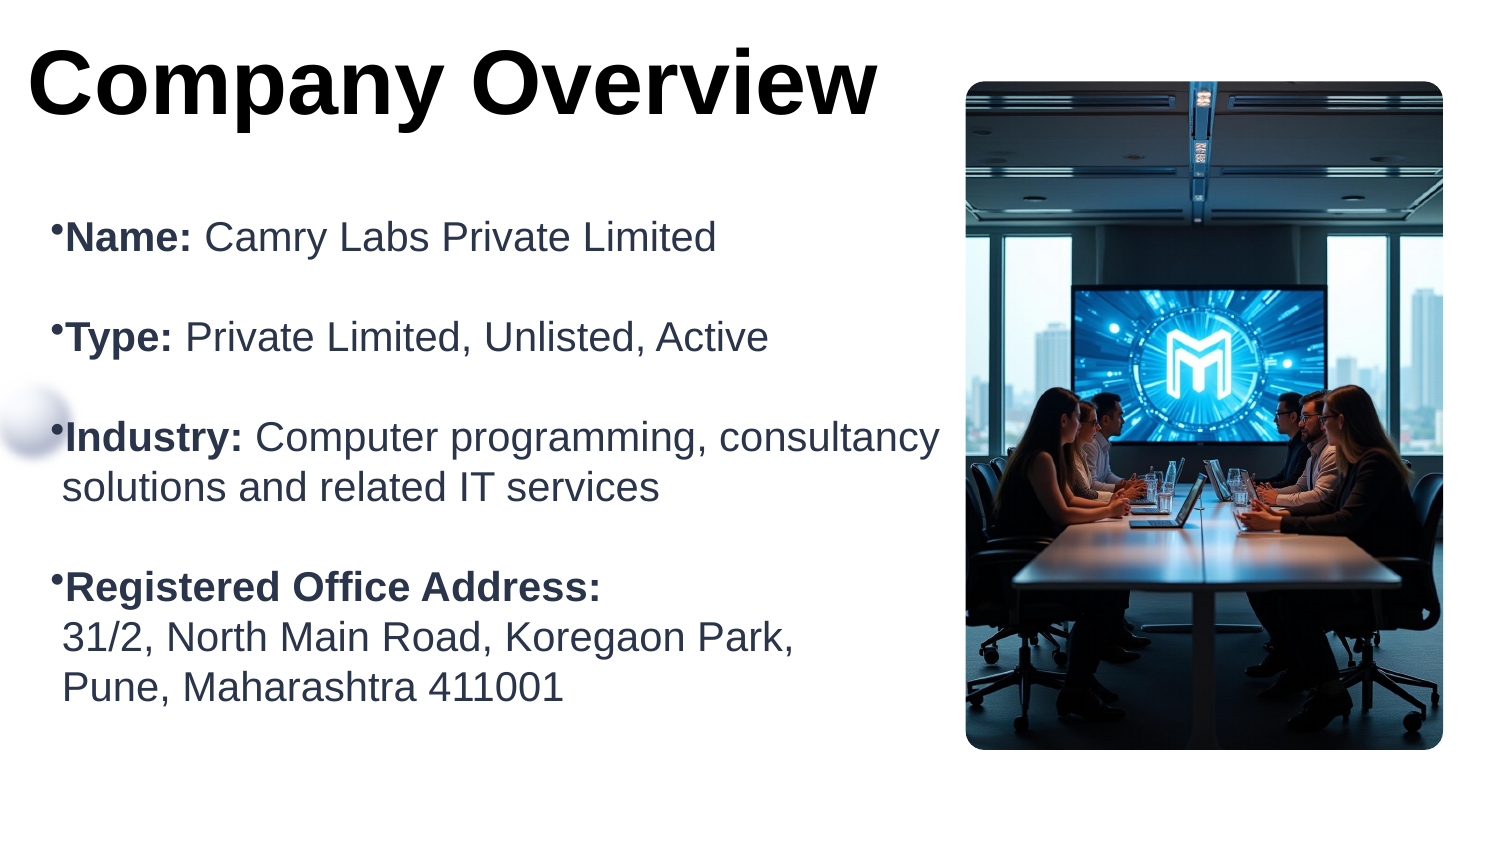

# Company Overview

Name: Camry Labs Private Limited

Type: Private Limited, Unlisted, Active

Industry: Computer programming, consultancy
 solutions and related IT services

Registered Office Address:
 31/2, North Main Road, Koregaon Park,
 Pune, Maharashtra 411001